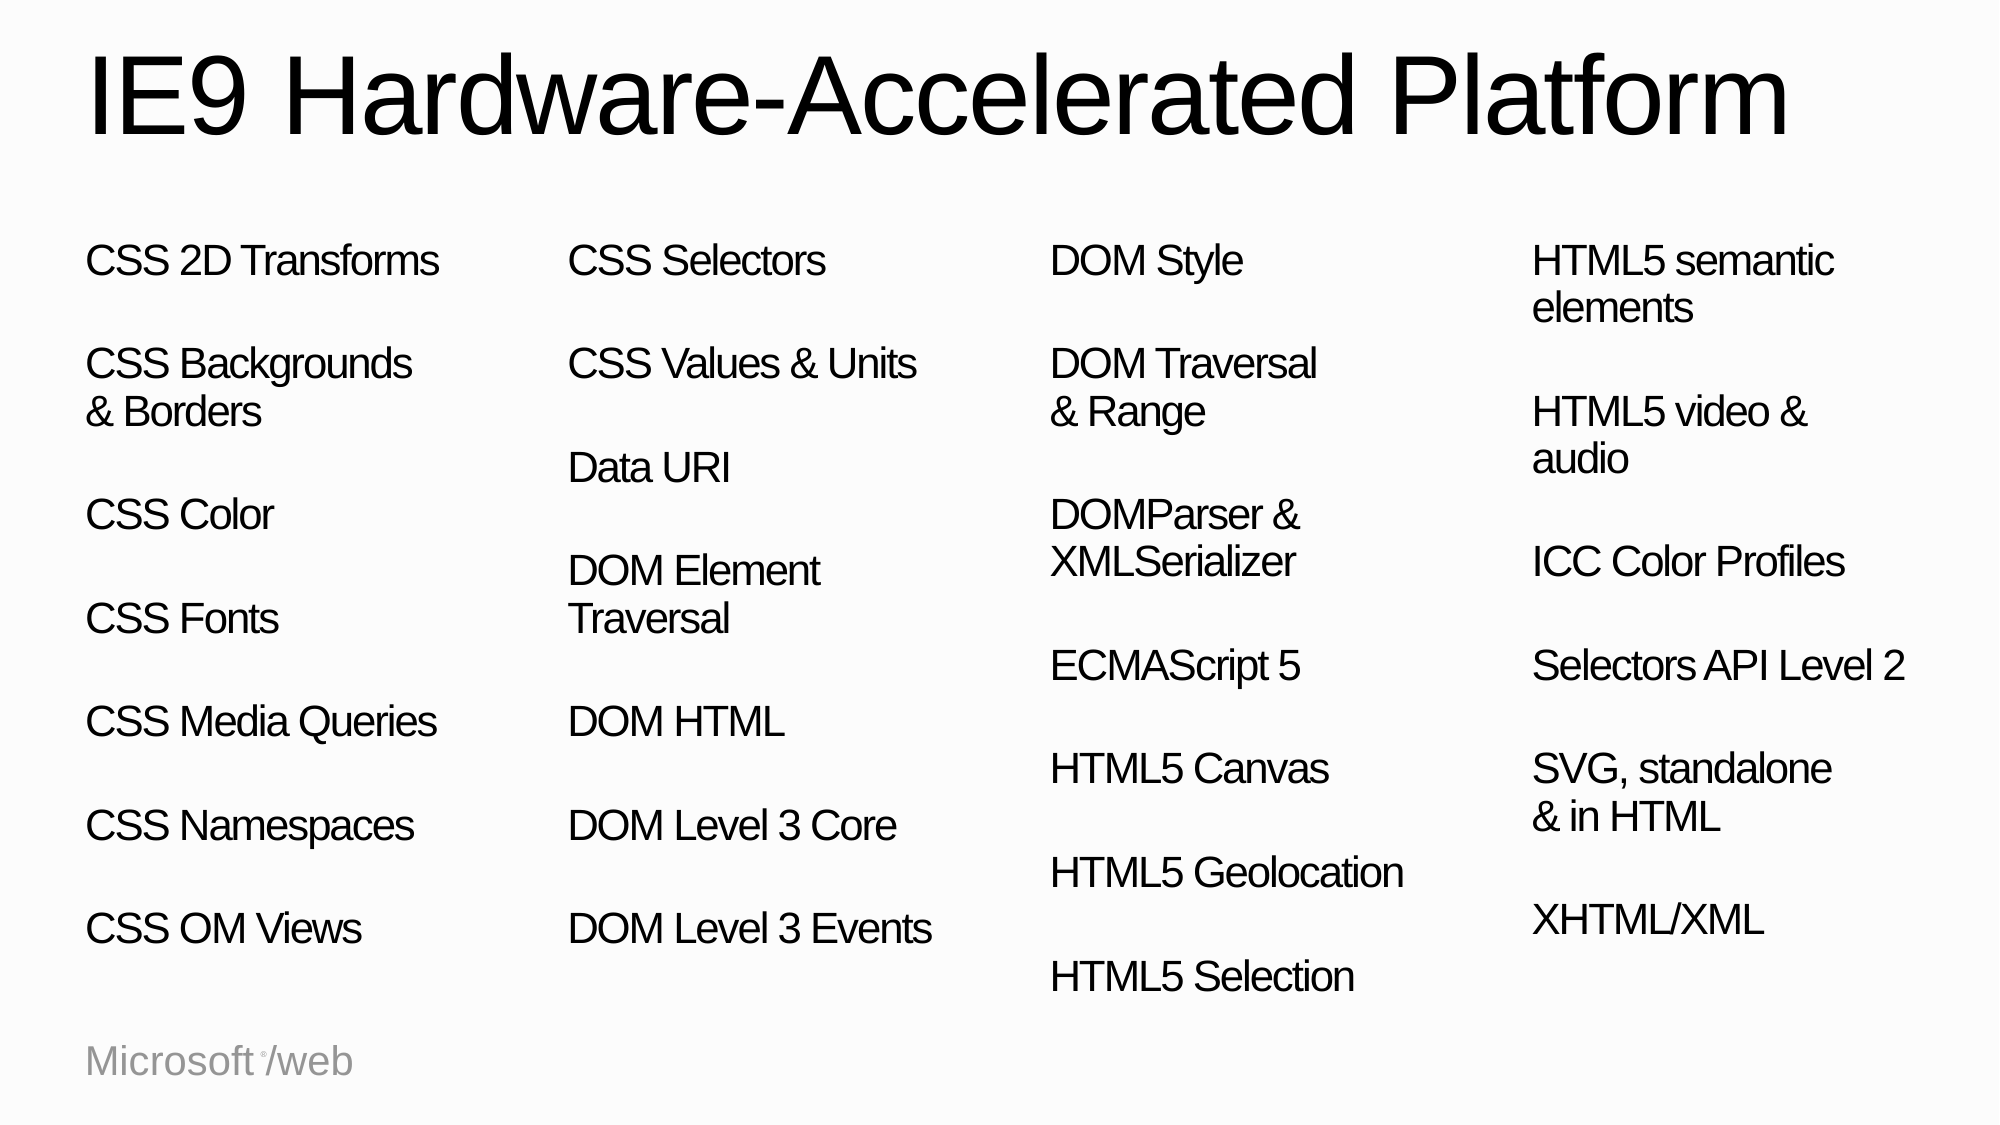

# IE9 Hardware-Accelerated Platform

CSS 2D Transforms
CSS Backgrounds
& Borders
CSS Color
CSS Fonts
CSS Media Queries
CSS Namespaces
CSS OM Views
CSS Selectors
CSS Values & Units
Data URI
DOM Element Traversal
DOM HTML
DOM Level 3 Core
DOM Level 3 Events
DOM Style
DOM Traversal
& Range
DOMParser & XMLSerializer
ECMAScript 5
HTML5 Canvas
HTML5 Geolocation
HTML5 Selection
HTML5 semantic elements
HTML5 video & audio
ICC Color Profiles
Selectors API Level 2
SVG, standalone
& in HTML
XHTML/XML